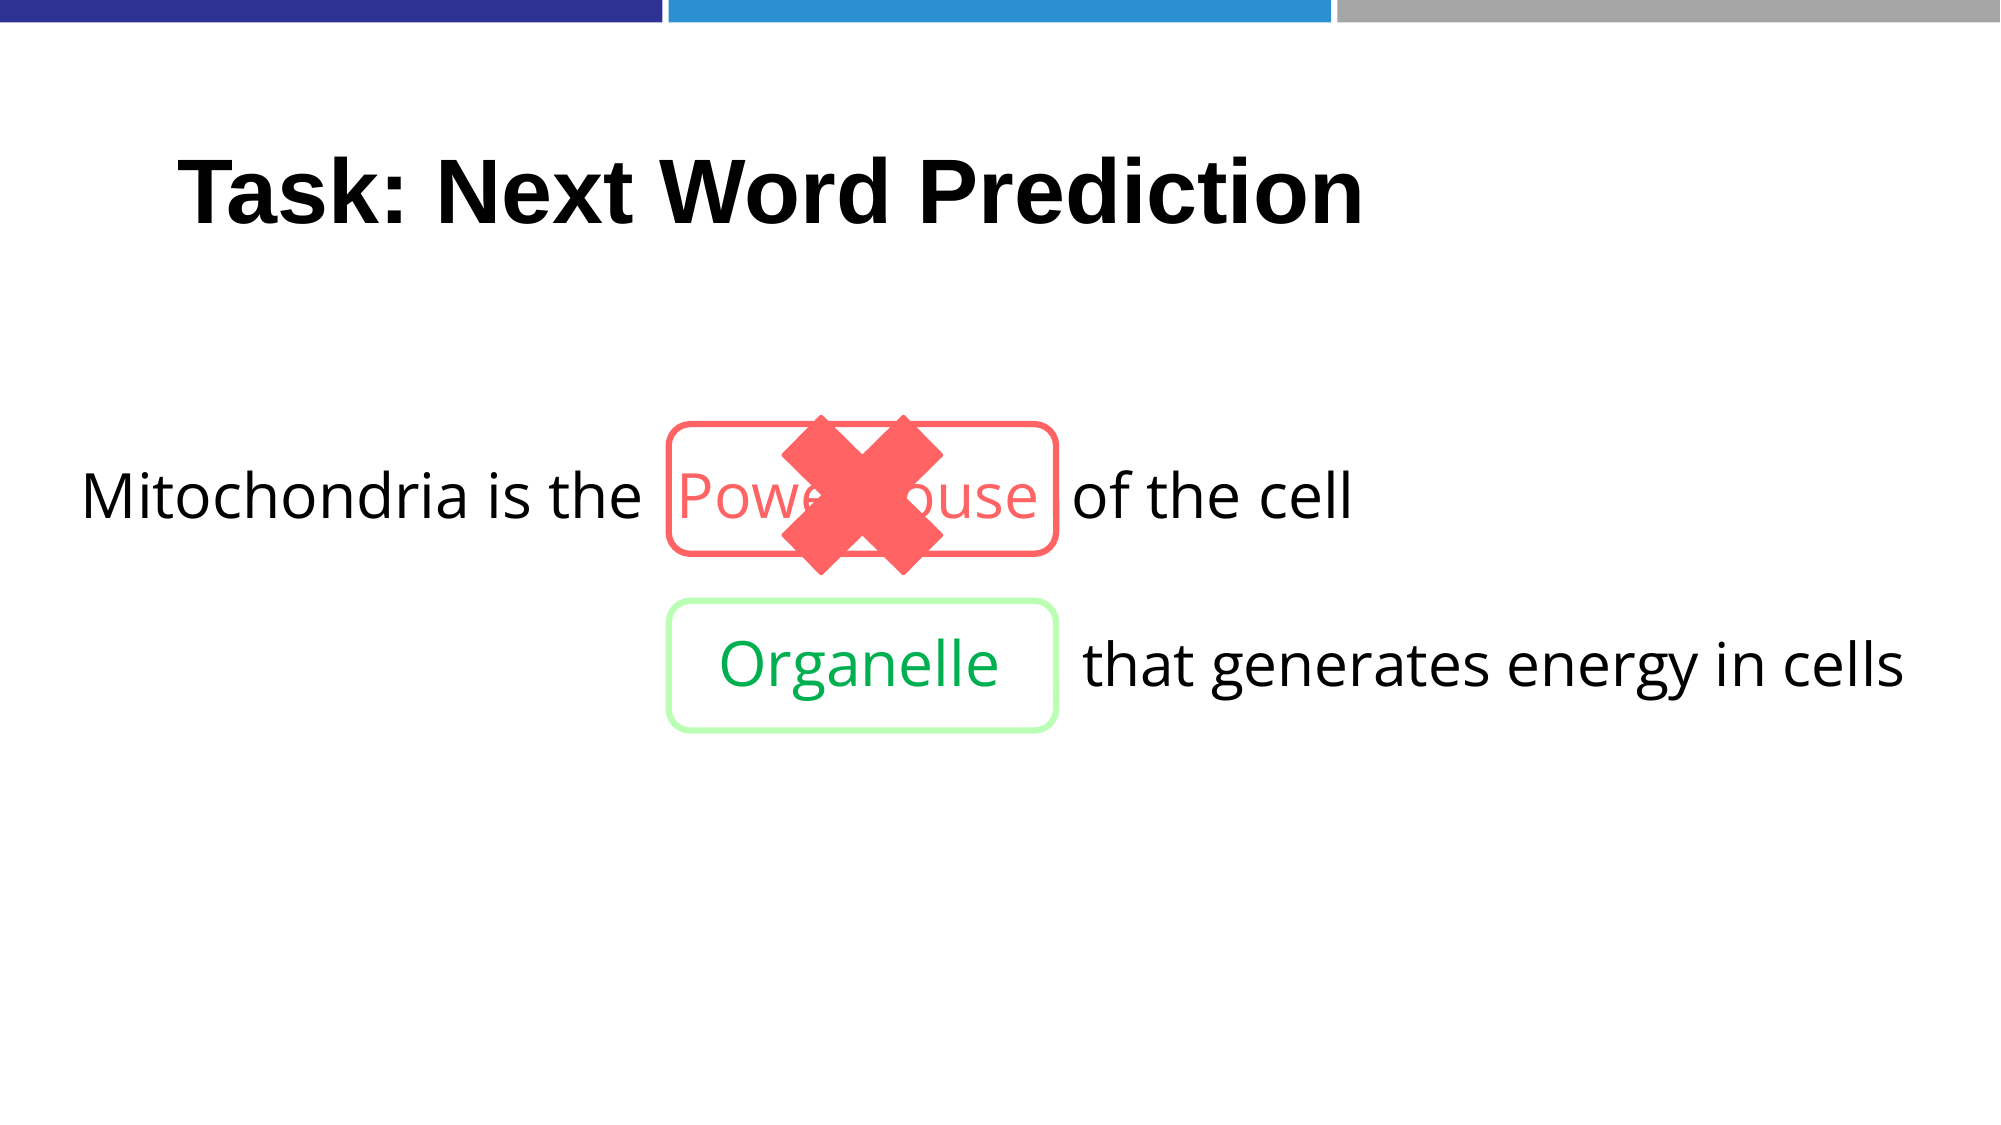

Task: Next Word Prediction

Mitochondria is the  Powerhouse  of the cell

Organelle     that generates energy in cells